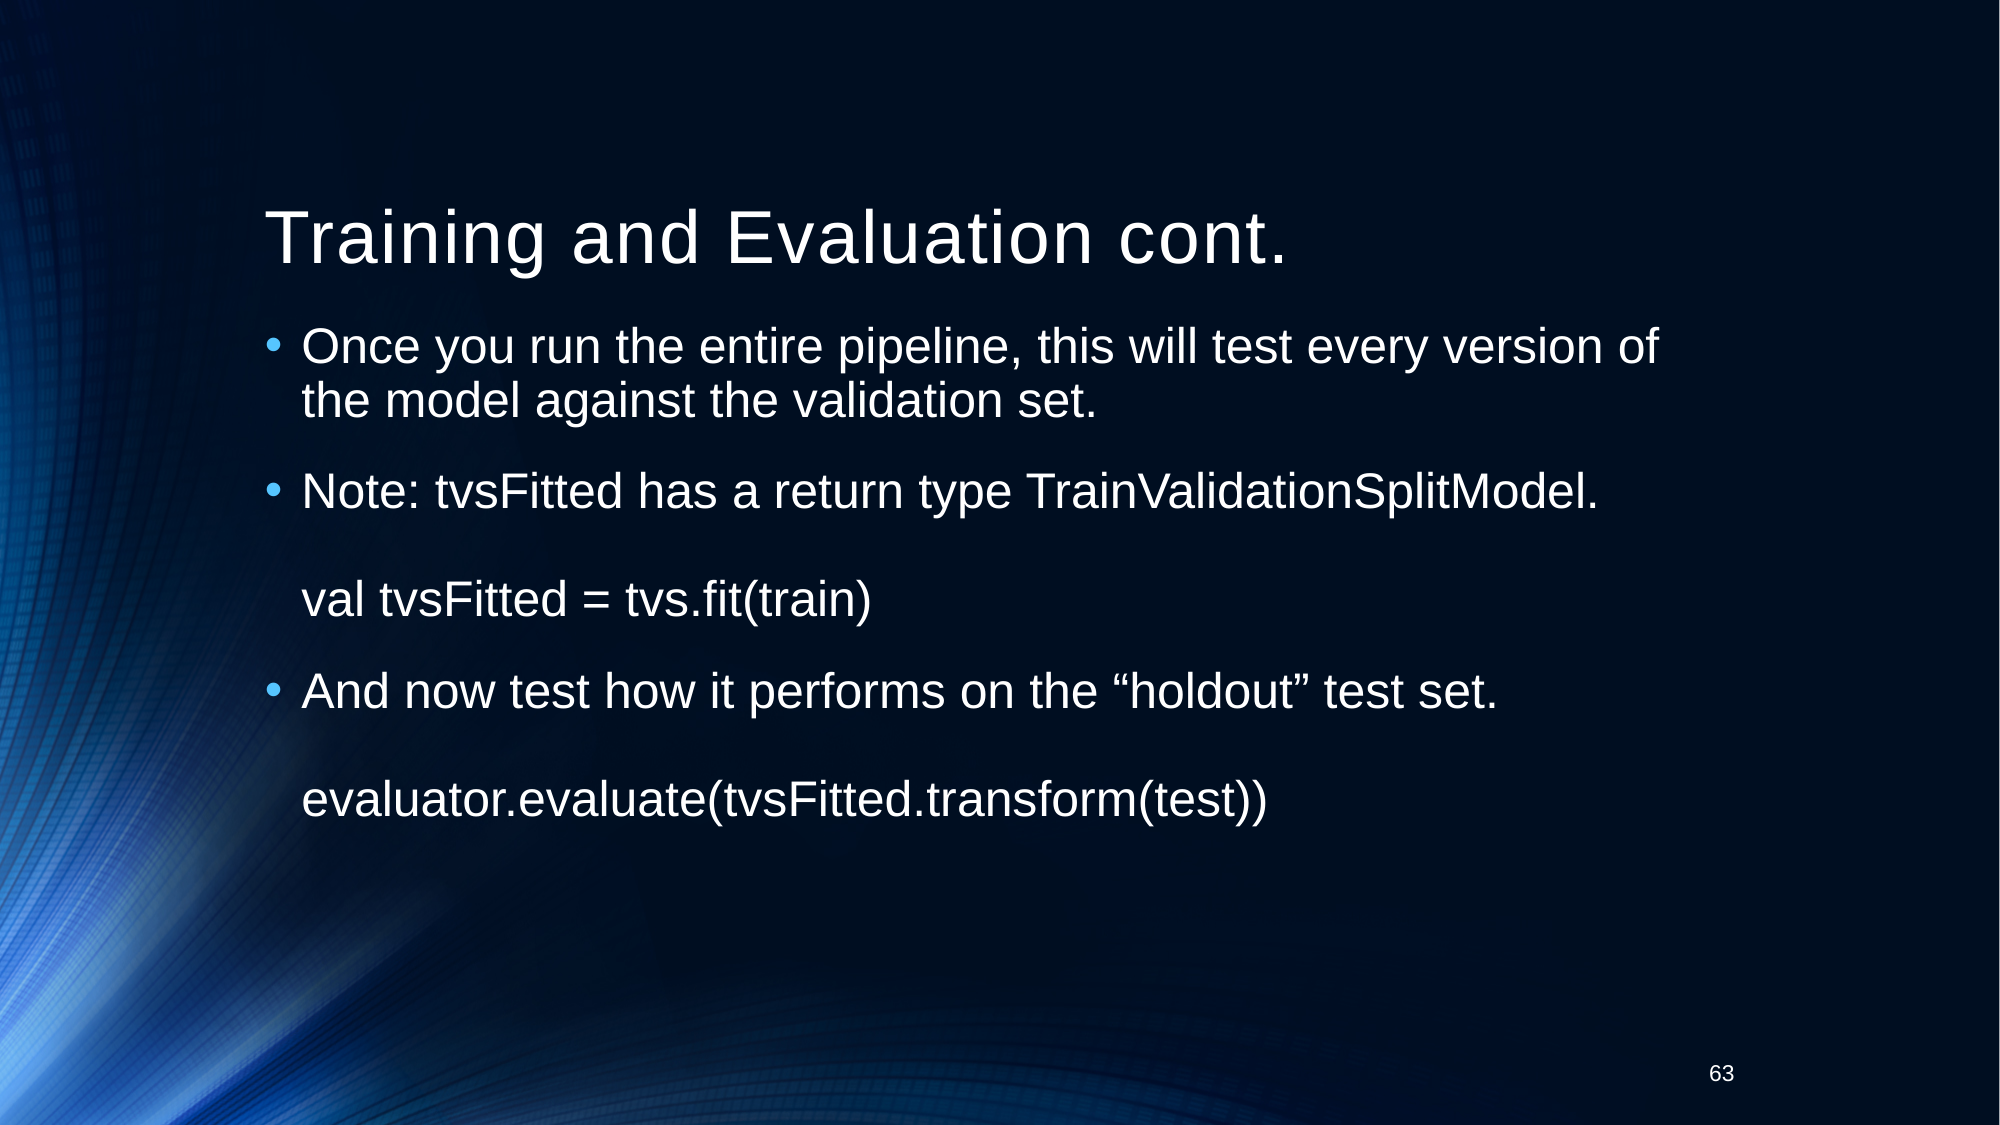

# Training and Evaluation cont.
Once you run the entire pipeline, this will test every version of the model against the validation set.
Note: tvsFitted has a return type TrainValidationSplitModel.
val tvsFitted = tvs.fit(train)
And now test how it performs on the “holdout” test set.
evaluator.evaluate(tvsFitted.transform(test))
63